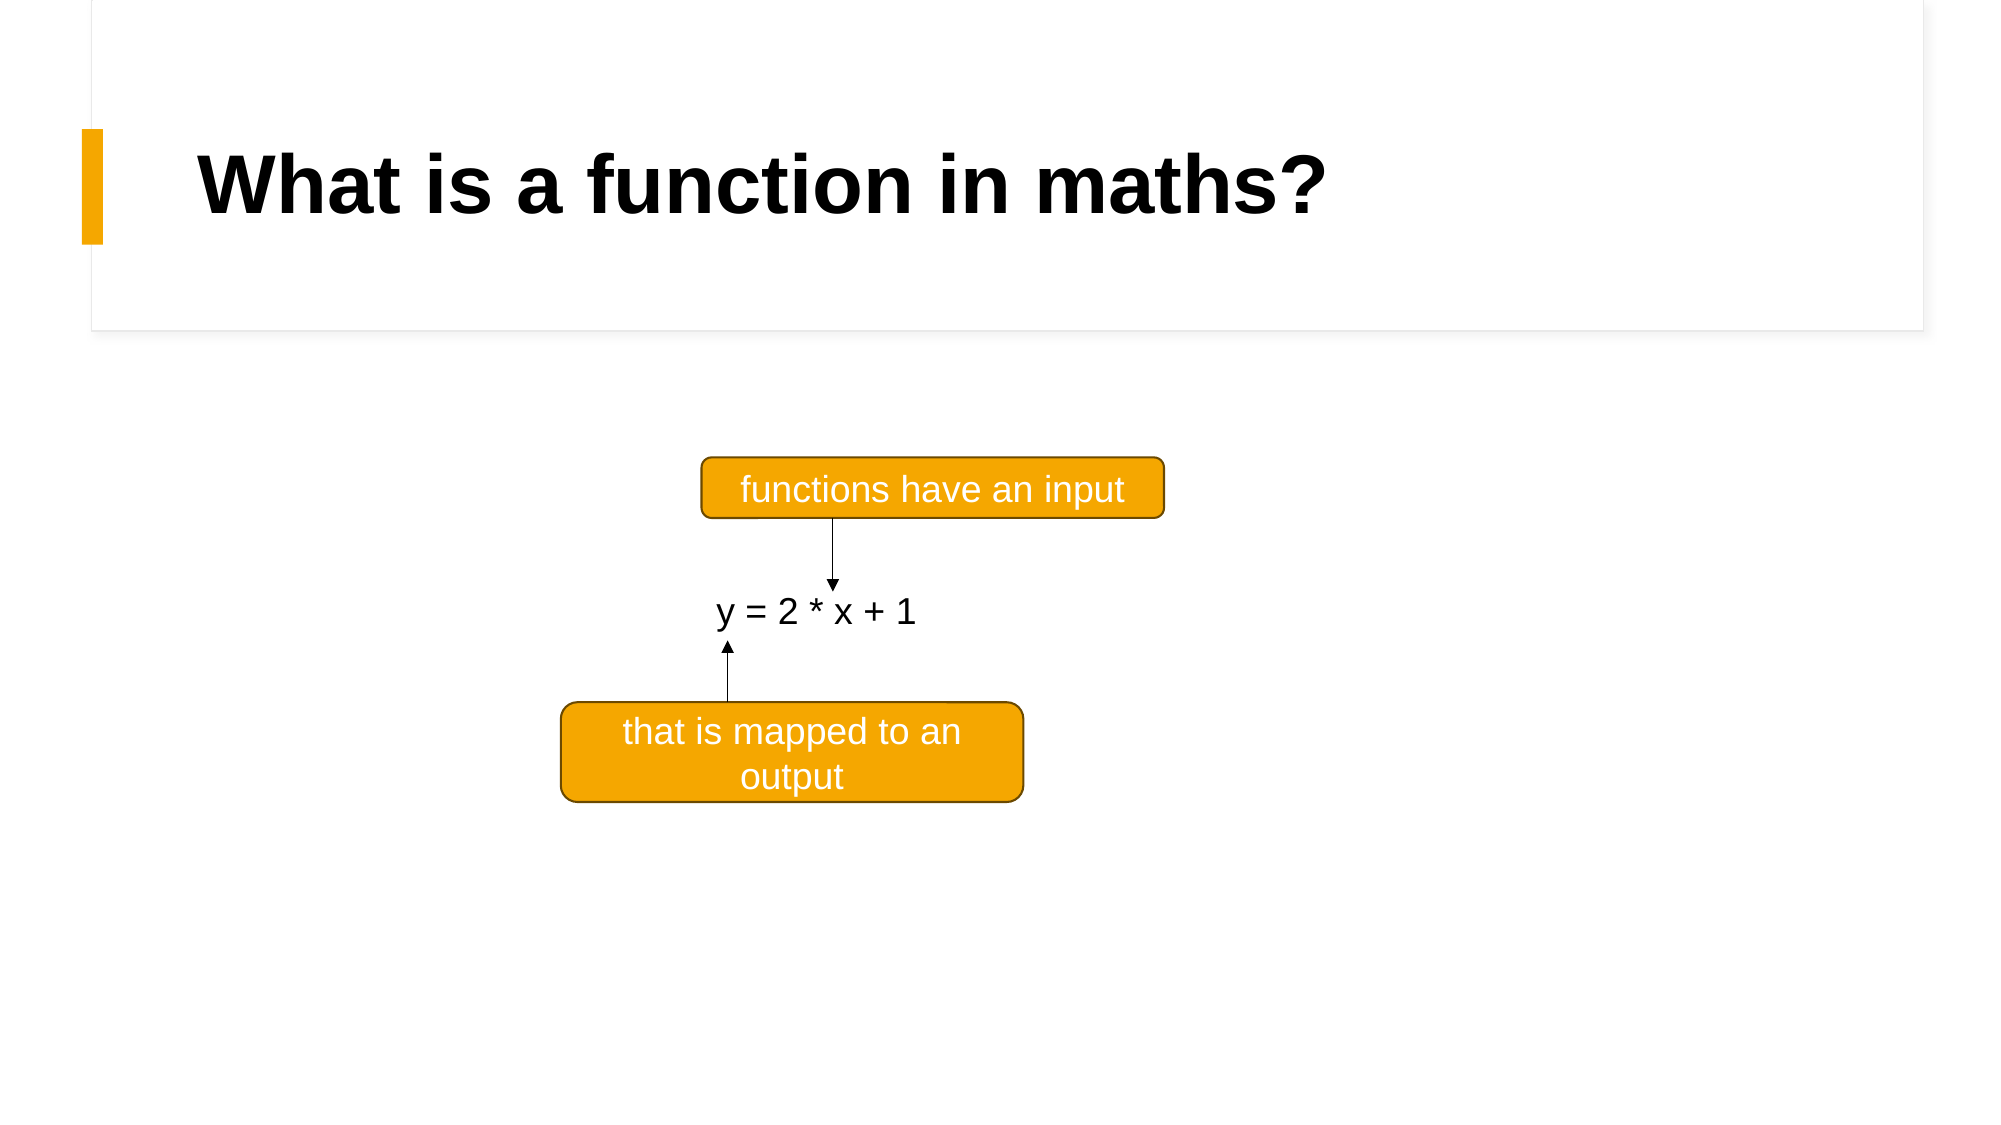

# What is a function in maths?
functions have an input
y = 2 * x + 1
that is mapped to an output